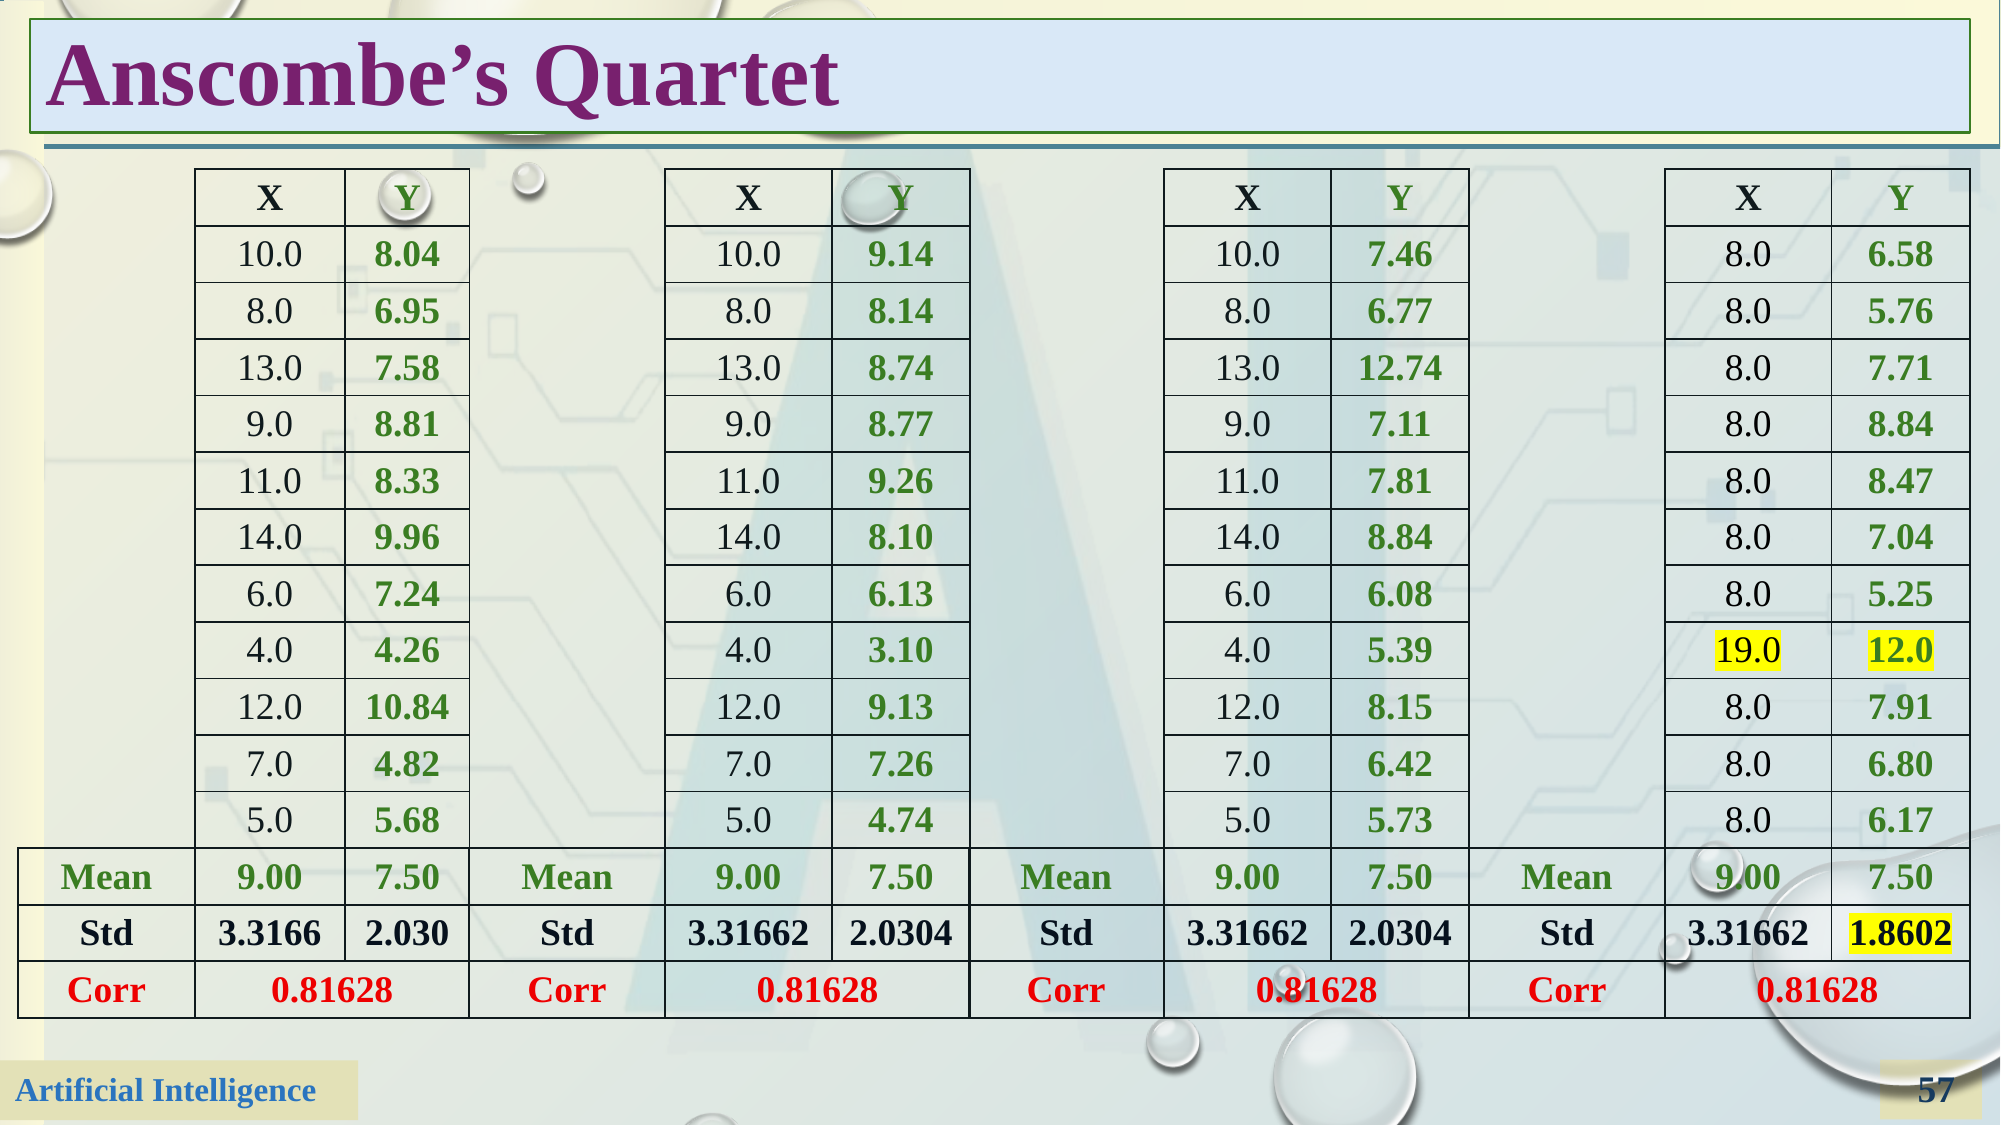

# Anscombe’s Quartet
|  | X | Y |
| --- | --- | --- |
|  | 10.0 | 8.04 |
|  | 8.0 | 6.95 |
|  | 13.0 | 7.58 |
|  | 9.0 | 8.81 |
|  | 11.0 | 8.33 |
|  | 14.0 | 9.96 |
|  | 6.0 | 7.24 |
|  | 4.0 | 4.26 |
|  | 12.0 | 10.84 |
|  | 7.0 | 4.82 |
|  | 5.0 | 5.68 |
| Mean | 9.00 | 7.50 |
| Std | 3.3166 | 2.030 |
| Corr | 0.81628 |  |
|  | X | Y |
| --- | --- | --- |
|  | 10.0 | 9.14 |
|  | 8.0 | 8.14 |
|  | 13.0 | 8.74 |
|  | 9.0 | 8.77 |
|  | 11.0 | 9.26 |
|  | 14.0 | 8.10 |
|  | 6.0 | 6.13 |
|  | 4.0 | 3.10 |
|  | 12.0 | 9.13 |
|  | 7.0 | 7.26 |
|  | 5.0 | 4.74 |
| Mean | 9.00 | 7.50 |
| Std | 3.31662 | 2.0304 |
| Corr | 0.81628 |  |
|  | X | Y |
| --- | --- | --- |
|  | 10.0 | 7.46 |
|  | 8.0 | 6.77 |
|  | 13.0 | 12.74 |
|  | 9.0 | 7.11 |
|  | 11.0 | 7.81 |
|  | 14.0 | 8.84 |
|  | 6.0 | 6.08 |
|  | 4.0 | 5.39 |
|  | 12.0 | 8.15 |
|  | 7.0 | 6.42 |
|  | 5.0 | 5.73 |
| Mean | 9.00 | 7.50 |
| Std | 3.31662 | 2.0304 |
| Corr | 0.81628 |  |
|  | X | Y |
| --- | --- | --- |
|  | 8.0 | 6.58 |
|  | 8.0 | 5.76 |
|  | 8.0 | 7.71 |
|  | 8.0 | 8.84 |
|  | 8.0 | 8.47 |
|  | 8.0 | 7.04 |
|  | 8.0 | 5.25 |
|  | 19.0 | 12.0 |
|  | 8.0 | 7.91 |
|  | 8.0 | 6.80 |
|  | 8.0 | 6.17 |
| Mean | 9.00 | 7.50 |
| Std | 3.31662 | 1.8602 |
| Corr | 0.81628 |  |
57